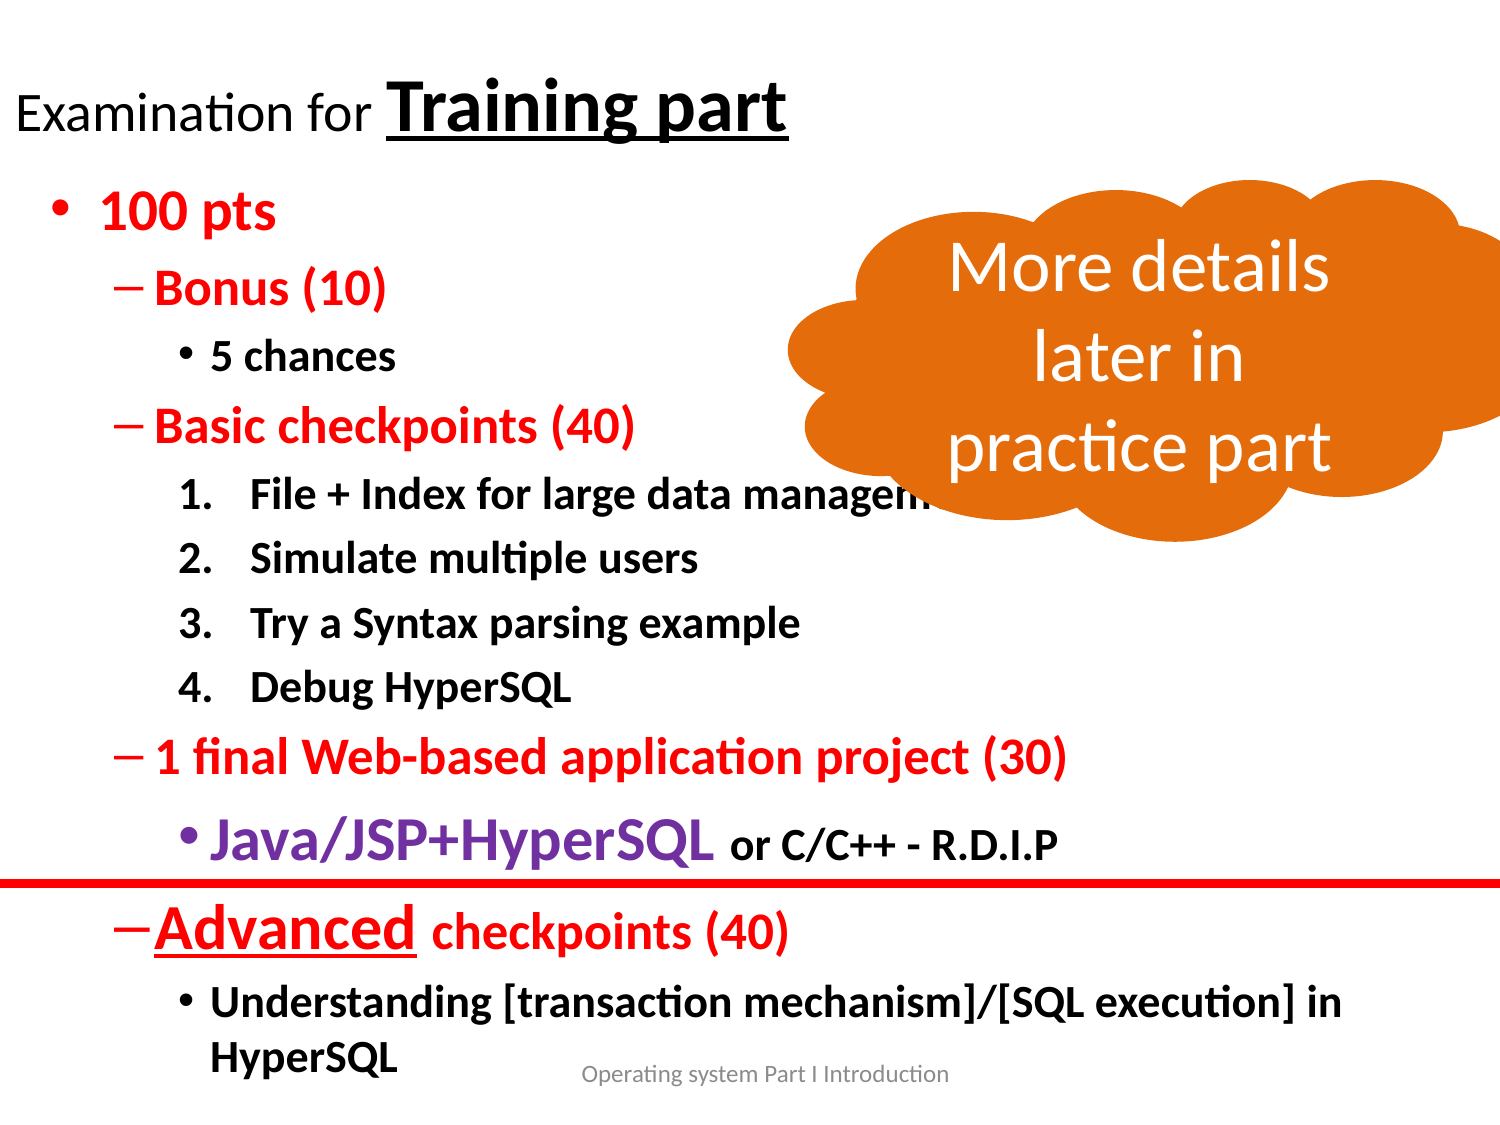

# Examination for Training part
100 pts
Bonus (10)
5 chances
Basic checkpoints (40)
File + Index for large data management
Simulate multiple users
Try a Syntax parsing example
Debug HyperSQL
1 final Web-based application project (30)
Java/JSP+HyperSQL or C/C++ - R.D.I.P
Advanced checkpoints (40)
Understanding [transaction mechanism]/[SQL execution] in HyperSQL
More details later in practice part
Operating system Part I Introduction